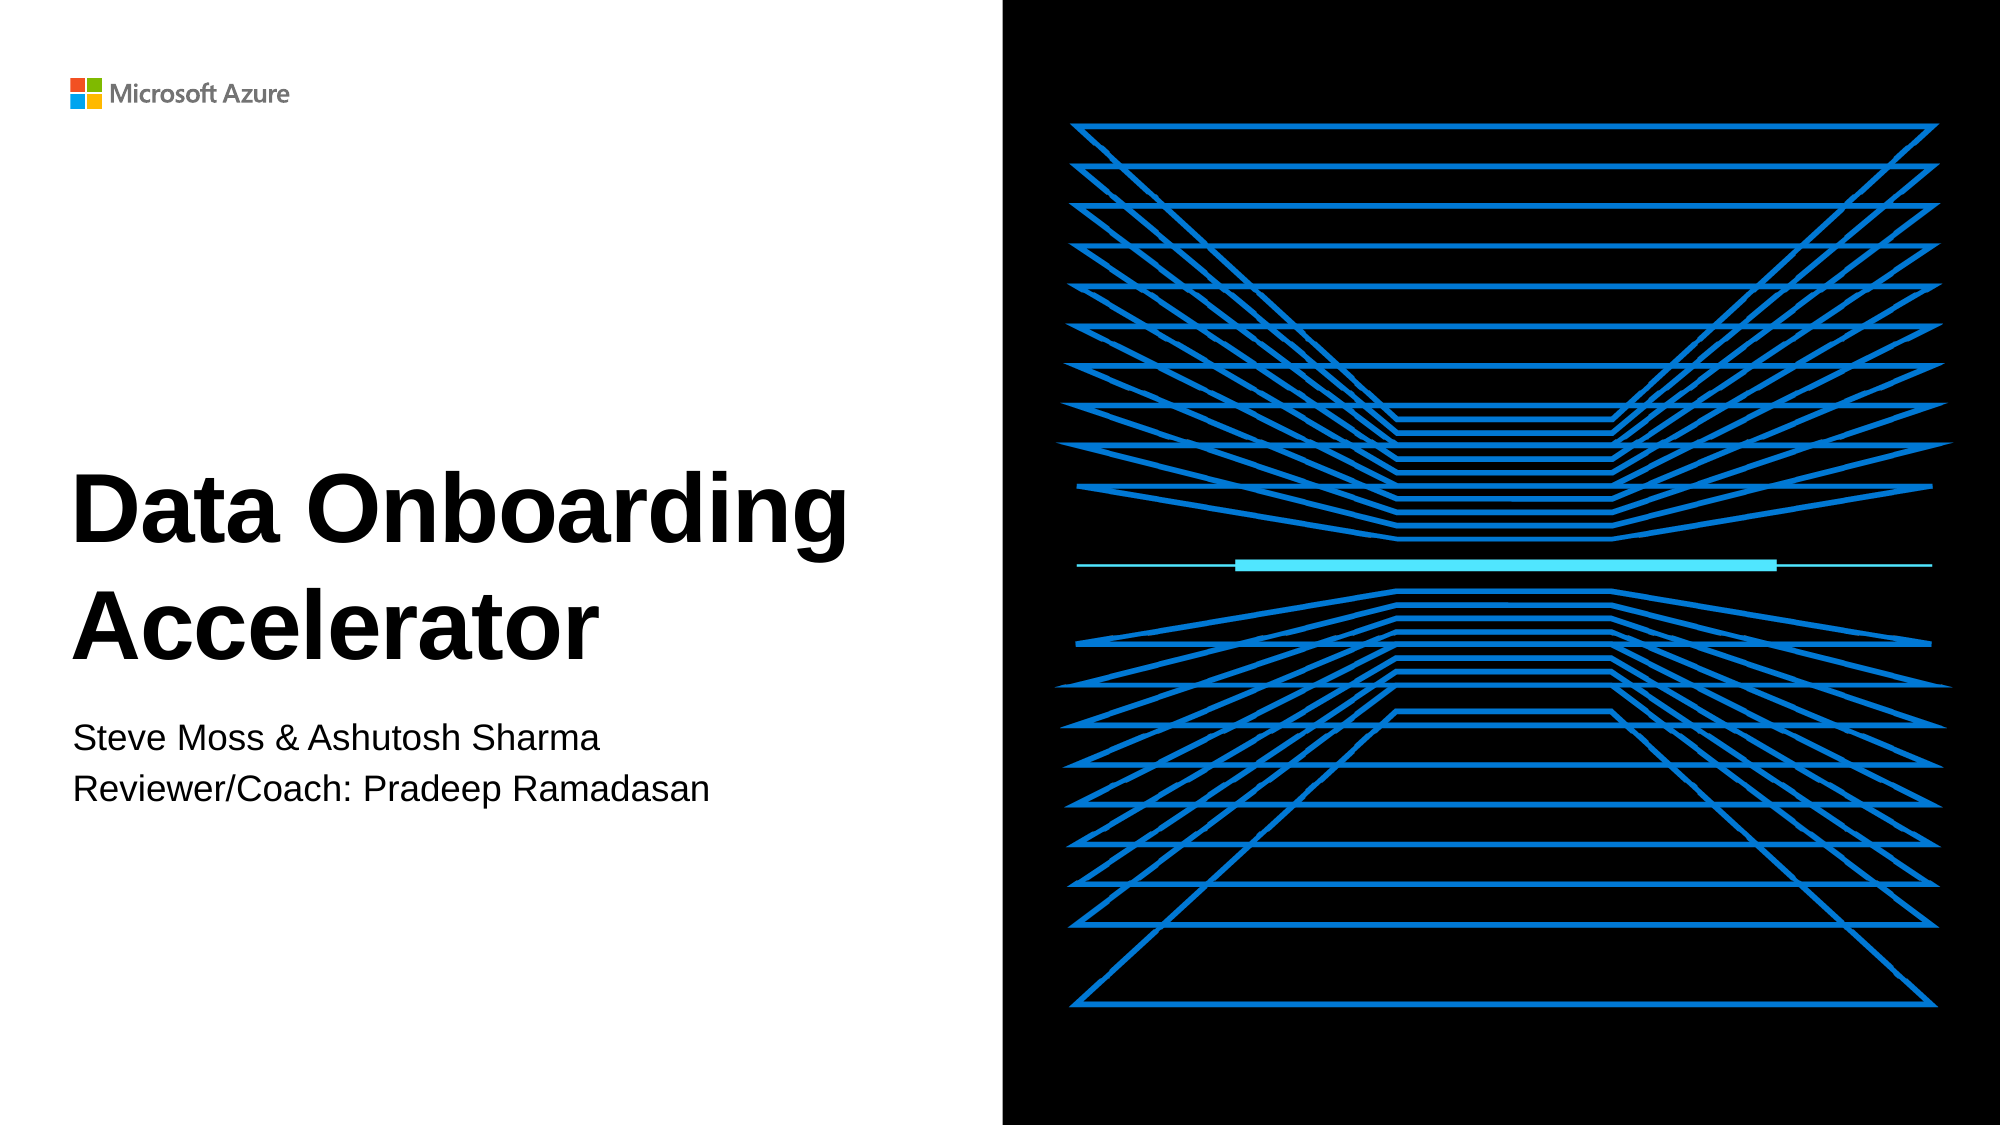

# Data Onboarding Accelerator
Steve Moss & Ashutosh Sharma
Reviewer/Coach: Pradeep Ramadasan